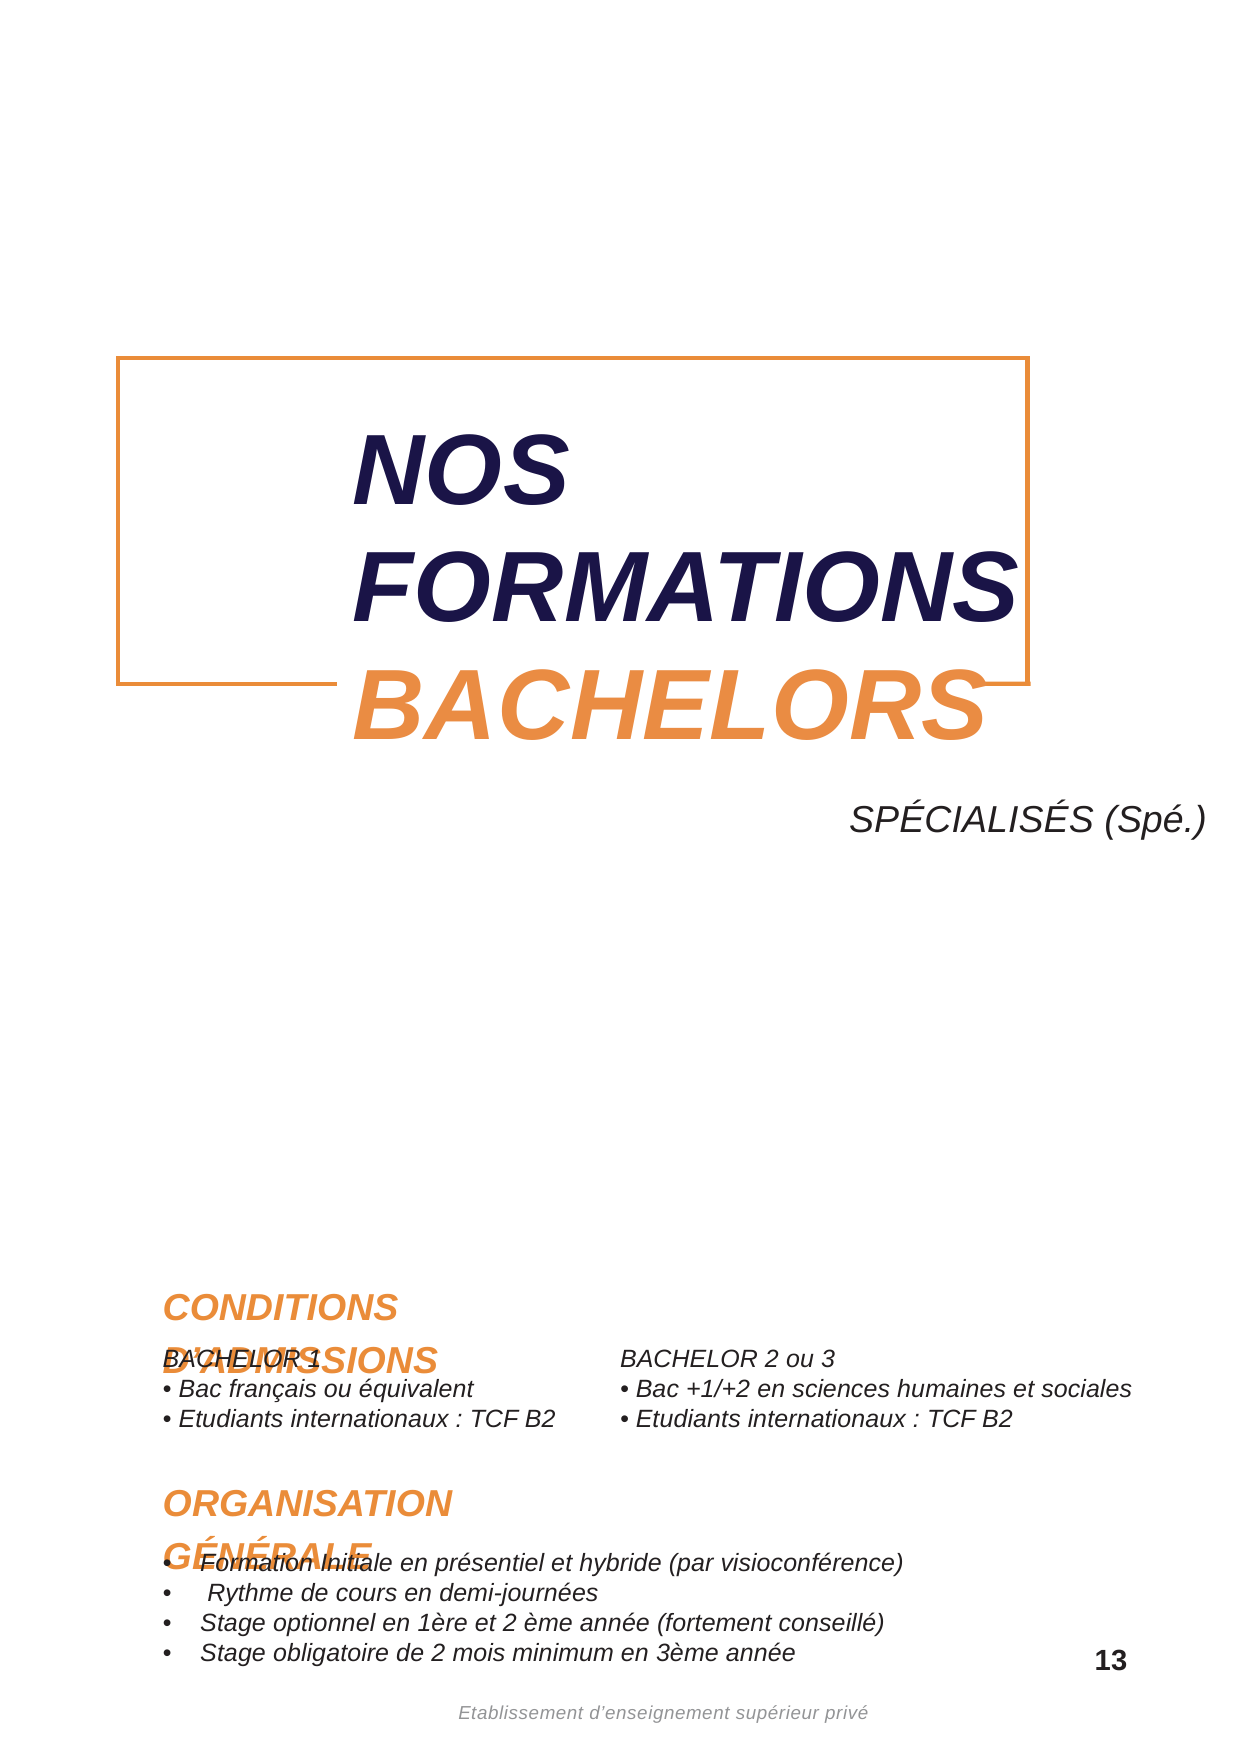

NOS FORMATIONS
BACHELORS
SPÉCIALISÉS (Spé.)
CONDITIONS D’ADMISSIONS
BACHELOR 1
• Bac français ou équivalent
• Etudiants internationaux : TCF B2
BACHELOR 2 ou 3
• Bac +1/+2 en sciences humaines et sociales
• Etudiants internationaux : TCF B2
ORGANISATION GÉNÉRALE
• • • •
Formation Initiale en présentiel et hybride (par visioconférence)
 Rythme de cours en demi-journées
Stage optionnel en 1ère et 2 ème année (fortement conseillé)
Stage obligatoire de 2 mois minimum en 3ème année
13
Etablissement d’enseignement supérieur privé